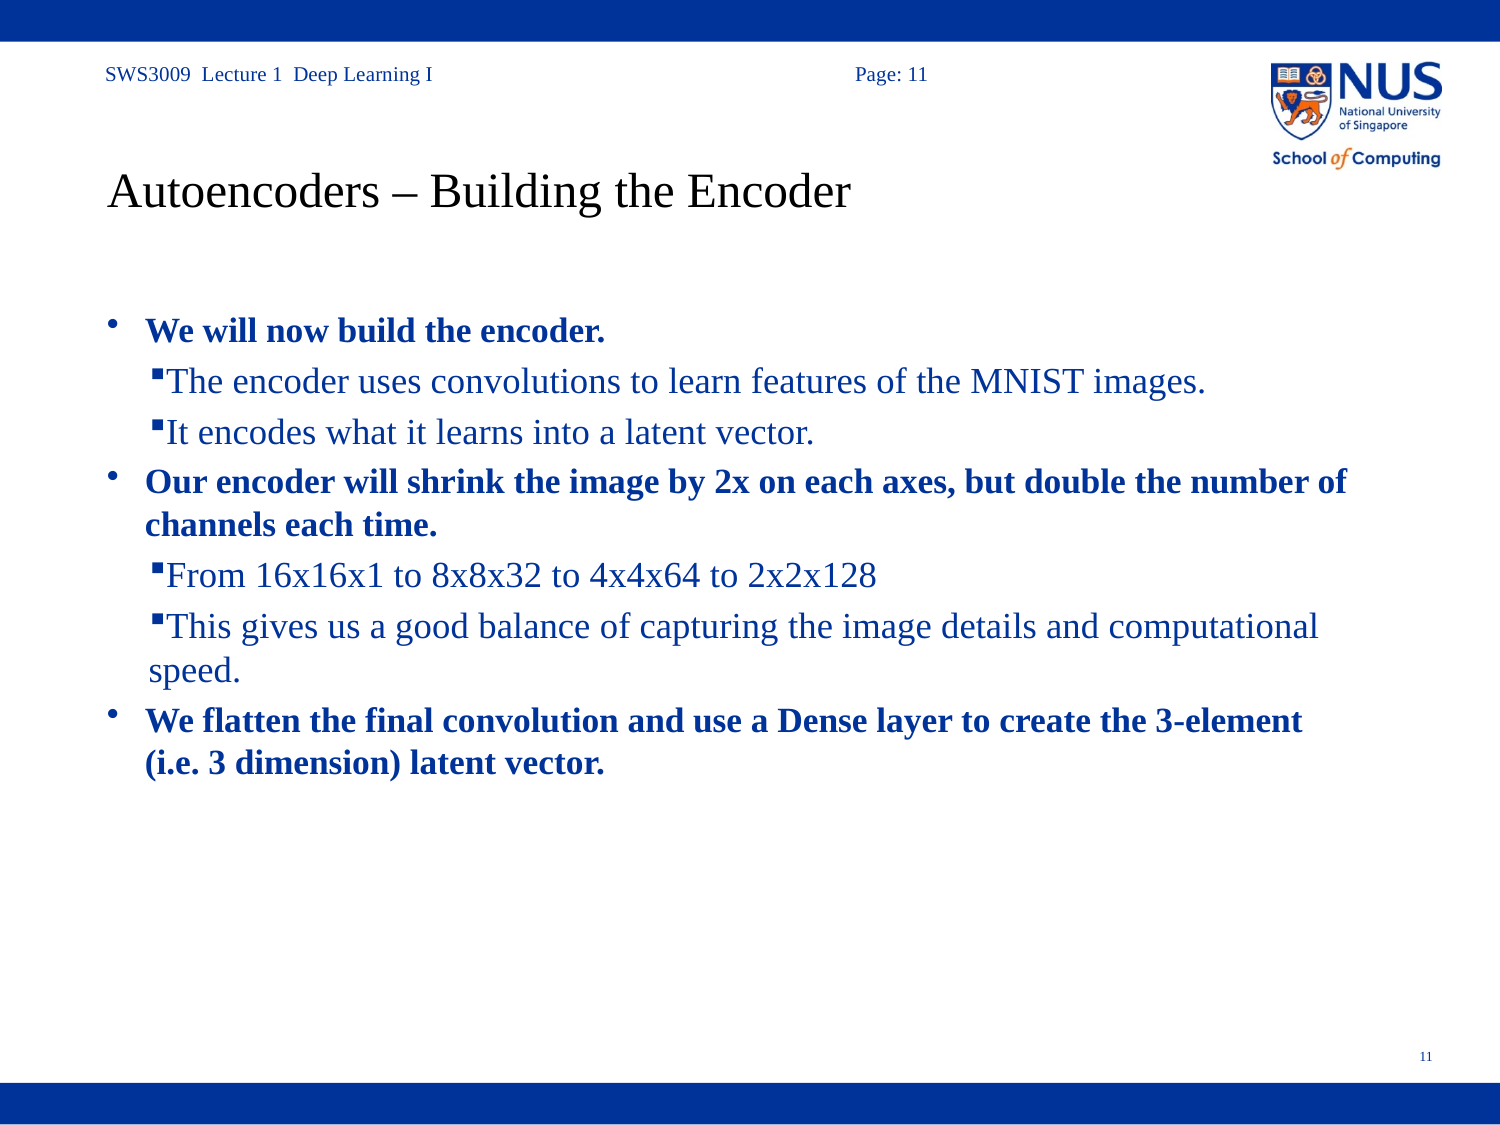

# Autoencoders – Building the Encoder
We will now build the encoder.
The encoder uses convolutions to learn features of the MNIST images.
It encodes what it learns into a latent vector.
Our encoder will shrink the image by 2x on each axes, but double the number of channels each time.
From 16x16x1 to 8x8x32 to 4x4x64 to 2x2x128
This gives us a good balance of capturing the image details and computational speed.
We flatten the final convolution and use a Dense layer to create the 3-element (i.e. 3 dimension) latent vector.
11